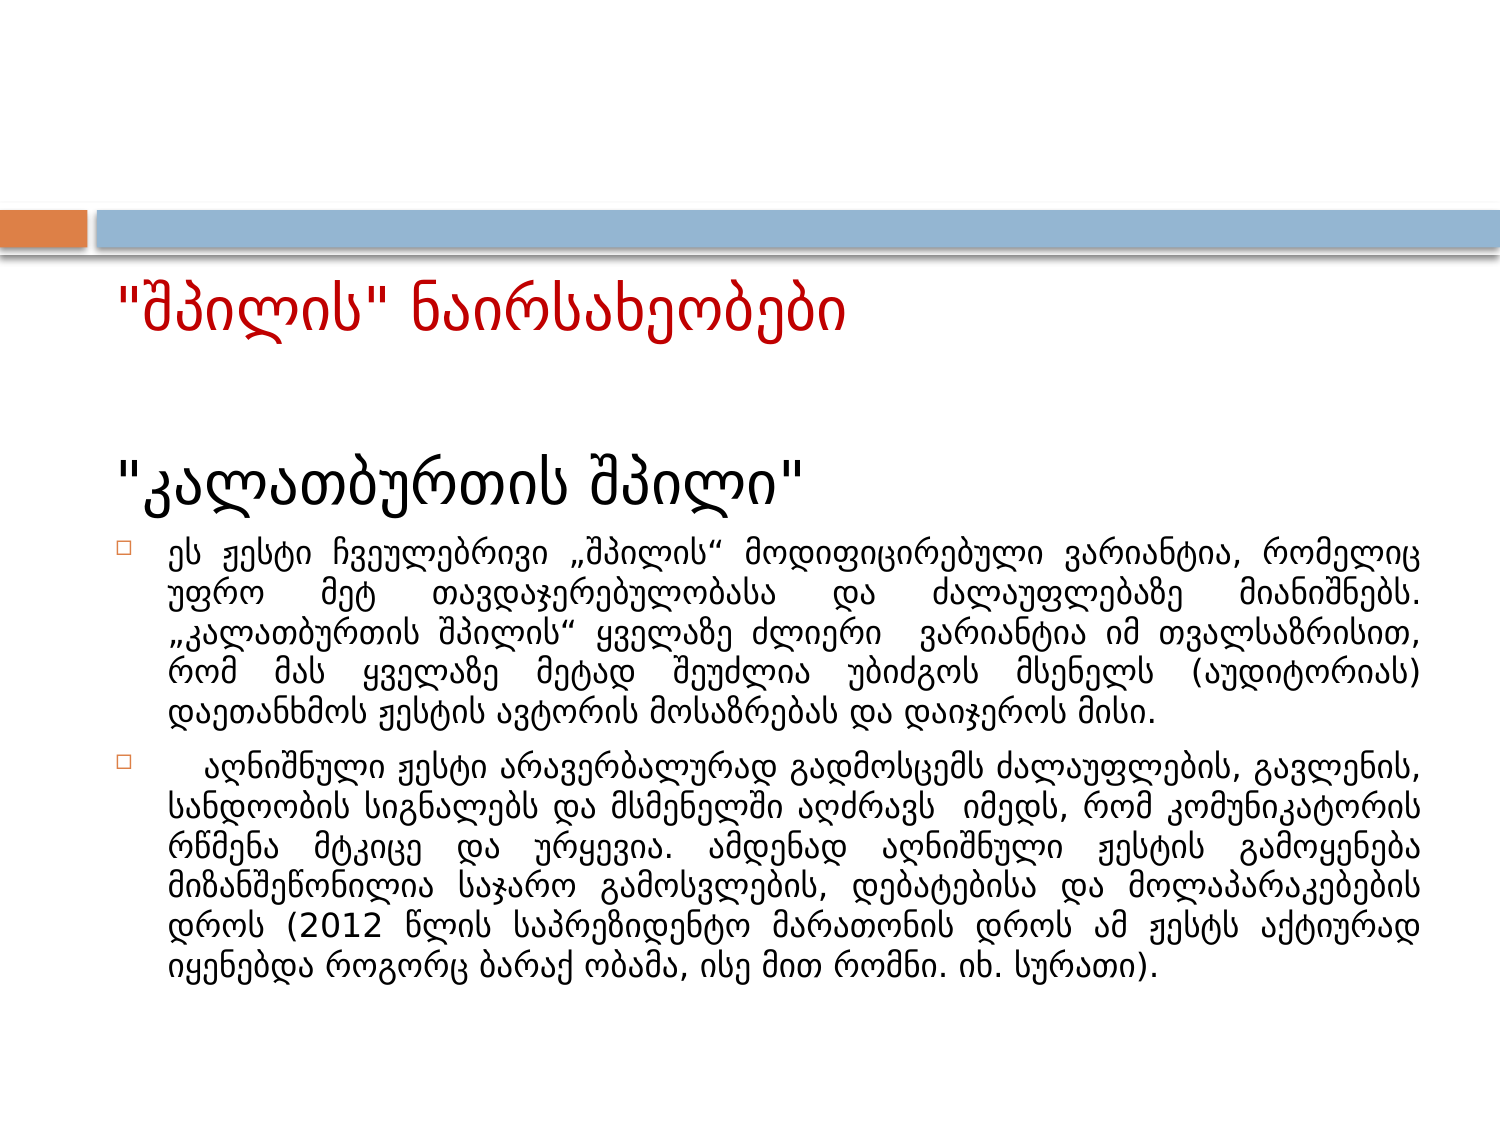

#
"შპილის" ნაირსახეობები

"კალათბურთის შპილი"
ეს ჟესტი ჩვეულებრივი „შპილის“ მოდიფიცირებული ვარიანტია, რომელიც უფრო მეტ თავდაჯერებულობასა და ძალაუფლებაზე მიანიშნებს. „კალათბურთის შპილის“ ყველაზე ძლიერი  ვარიანტია იმ თვალსაზრისით, რომ მას ყველაზე მეტად შეუძლია უბიძგოს მსენელს (აუდიტორიას) დაეთანხმოს ჟესტის ავტორის მოსაზრებას და დაიჯეროს მისი.
   აღნიშნული ჟესტი არავერბალურად გადმოსცემს ძალაუფლების, გავლენის, სანდოობის სიგნალებს და მსმენელში აღძრავს  იმედს, რომ კომუნიკატორის რწმენა მტკიცე და ურყევია. ამდენად აღნიშნული ჟესტის გამოყენება მიზანშეწონილია საჯარო გამოსვლების, დებატებისა და მოლაპარაკებების დროს (2012 წლის საპრეზიდენტო მარათონის დროს ამ ჟესტს აქტიურად იყენებდა როგორც ბარაქ ობამა, ისე მით რომნი. იხ. სურათი).